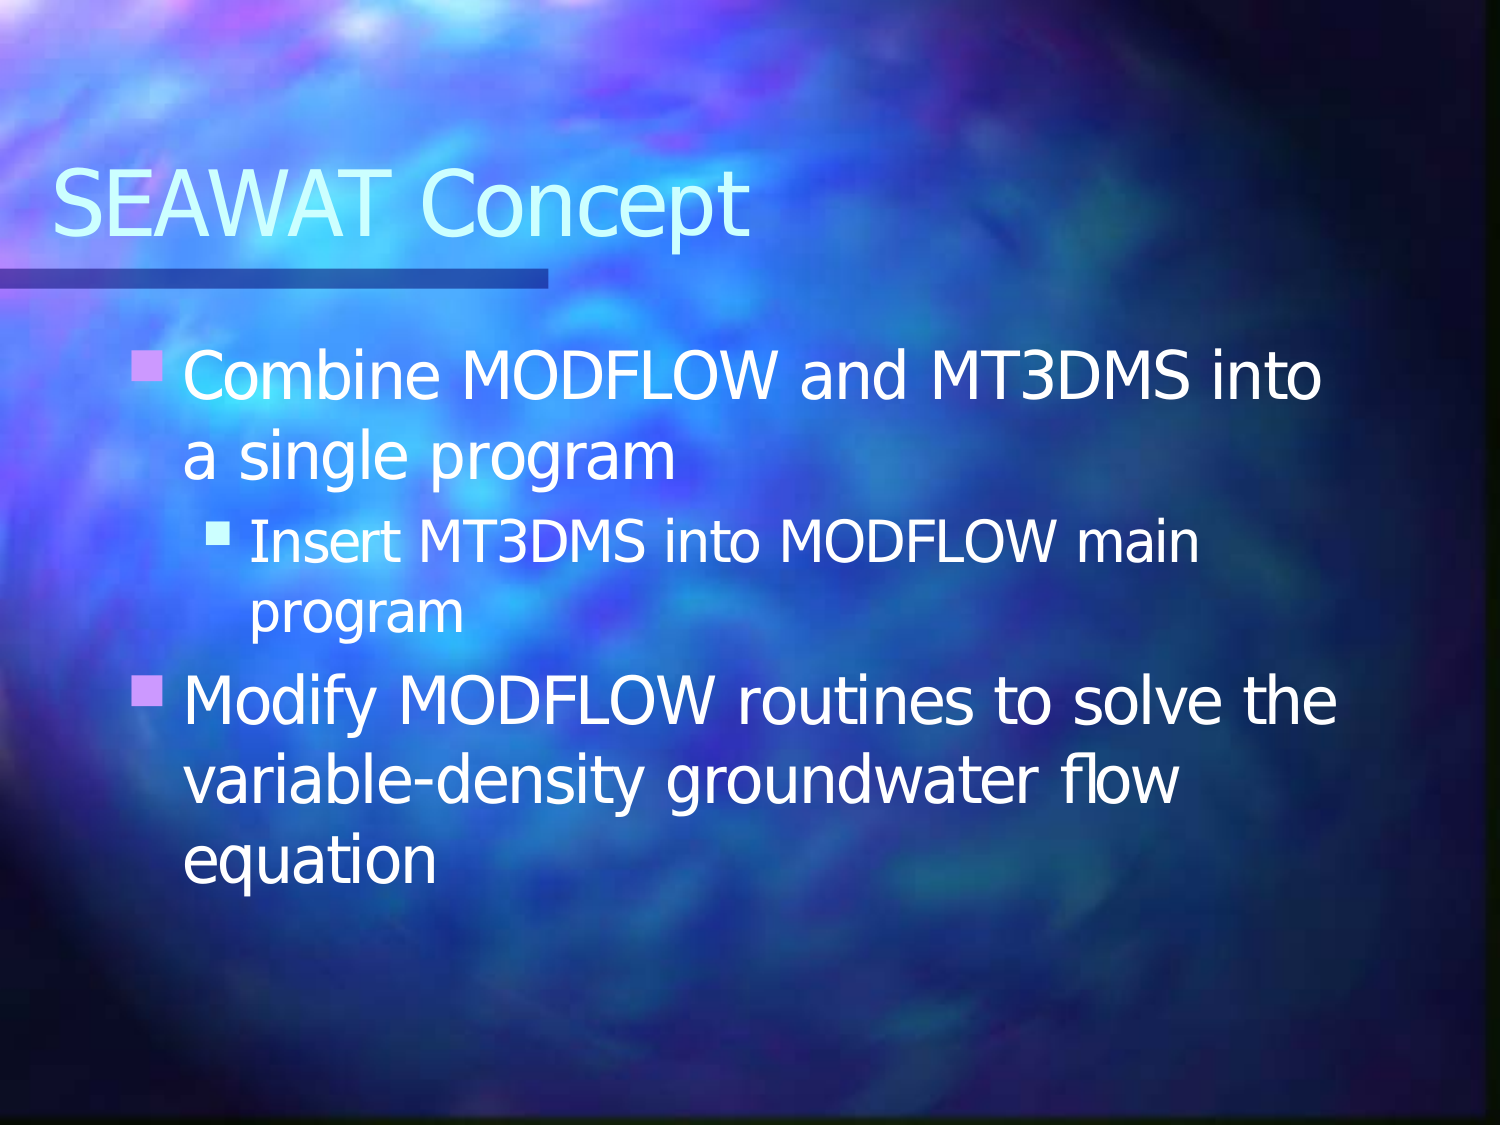

# SEAWAT Concept
Combine MODFLOW and MT3DMS into a single program
Insert MT3DMS into MODFLOW main program
Modify MODFLOW routines to solve the variable-density groundwater flow equation